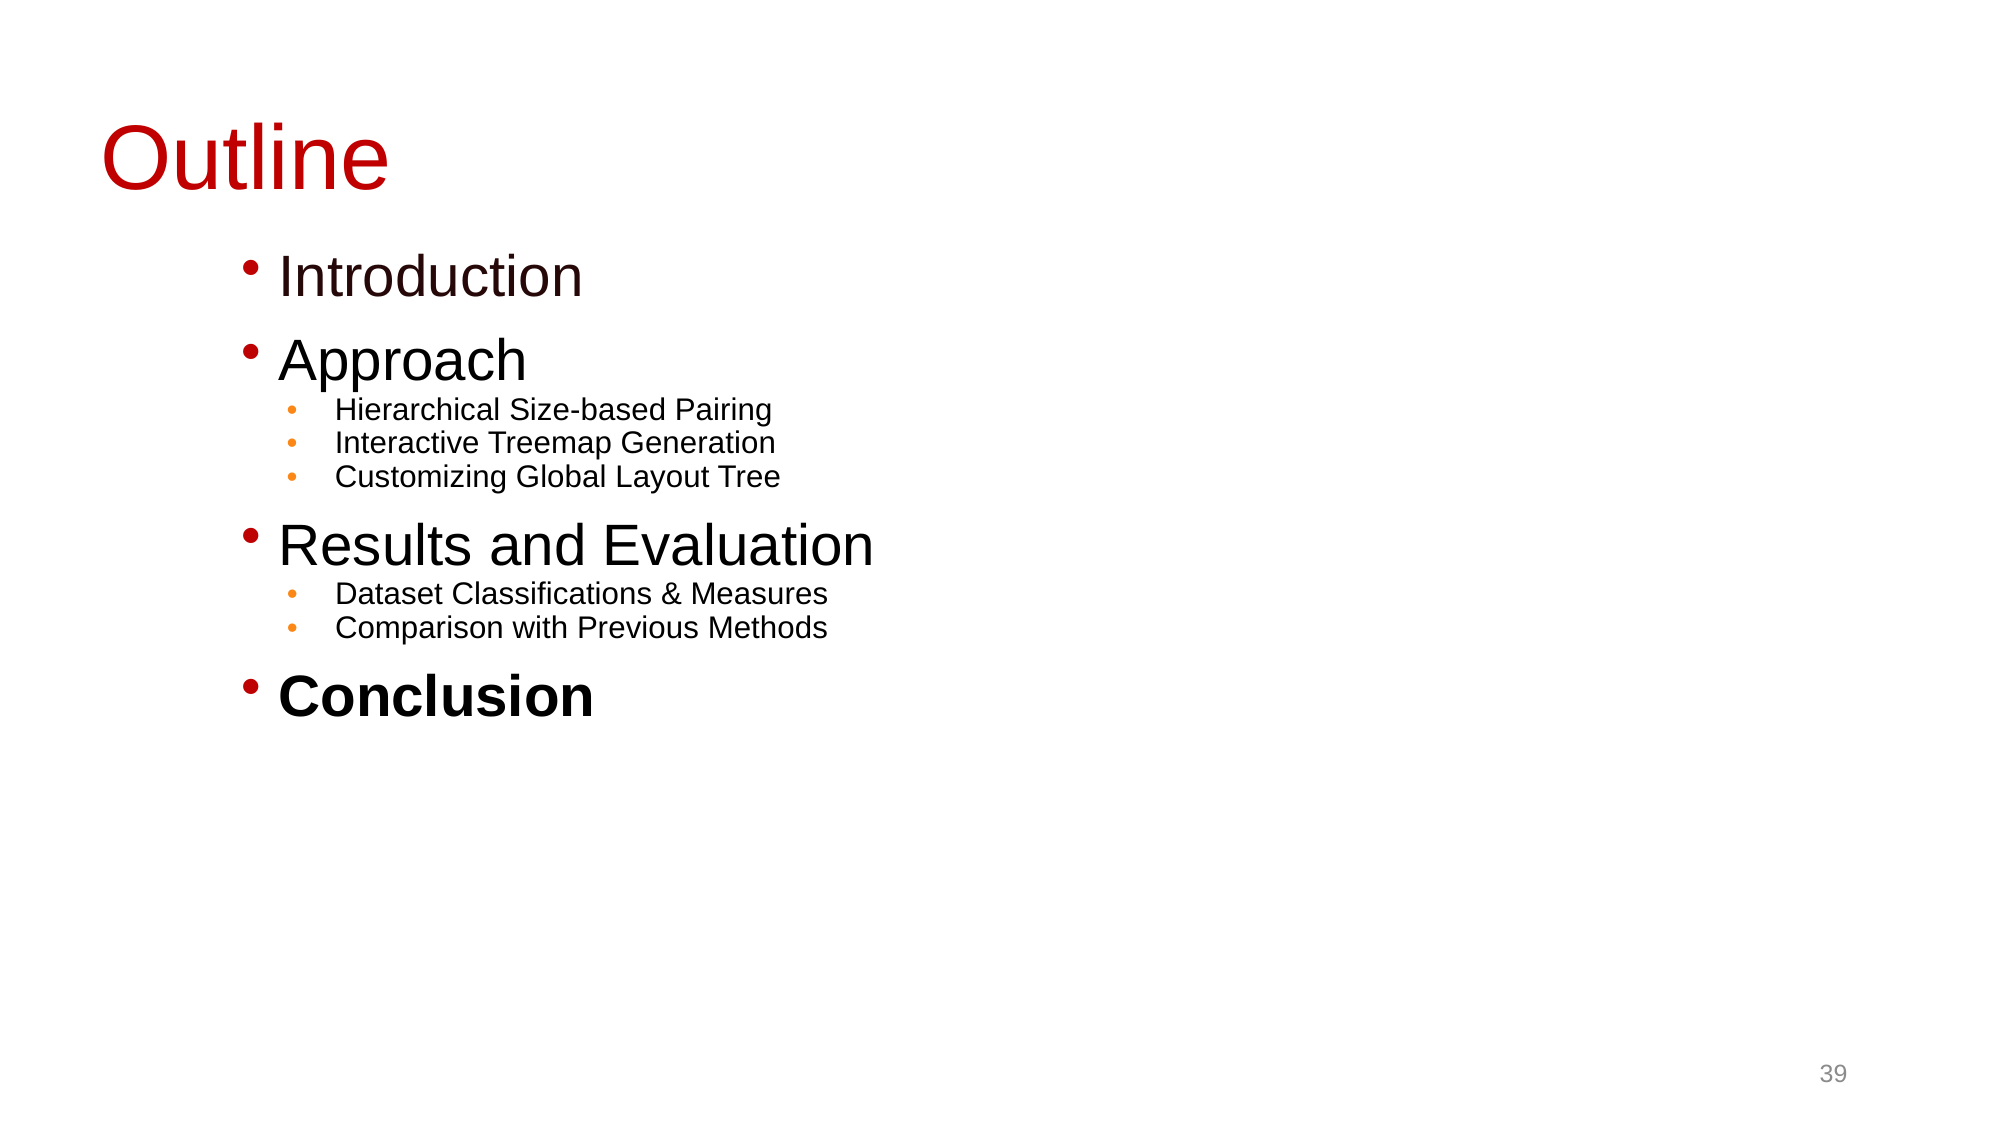

Outline
Introduction
Approach
Hierarchical Size-based Pairing
Interactive Treemap Generation
Customizing Global Layout Tree
Results and Evaluation
Dataset Classifications & Measures
Comparison with Previous Methods
Conclusion
39